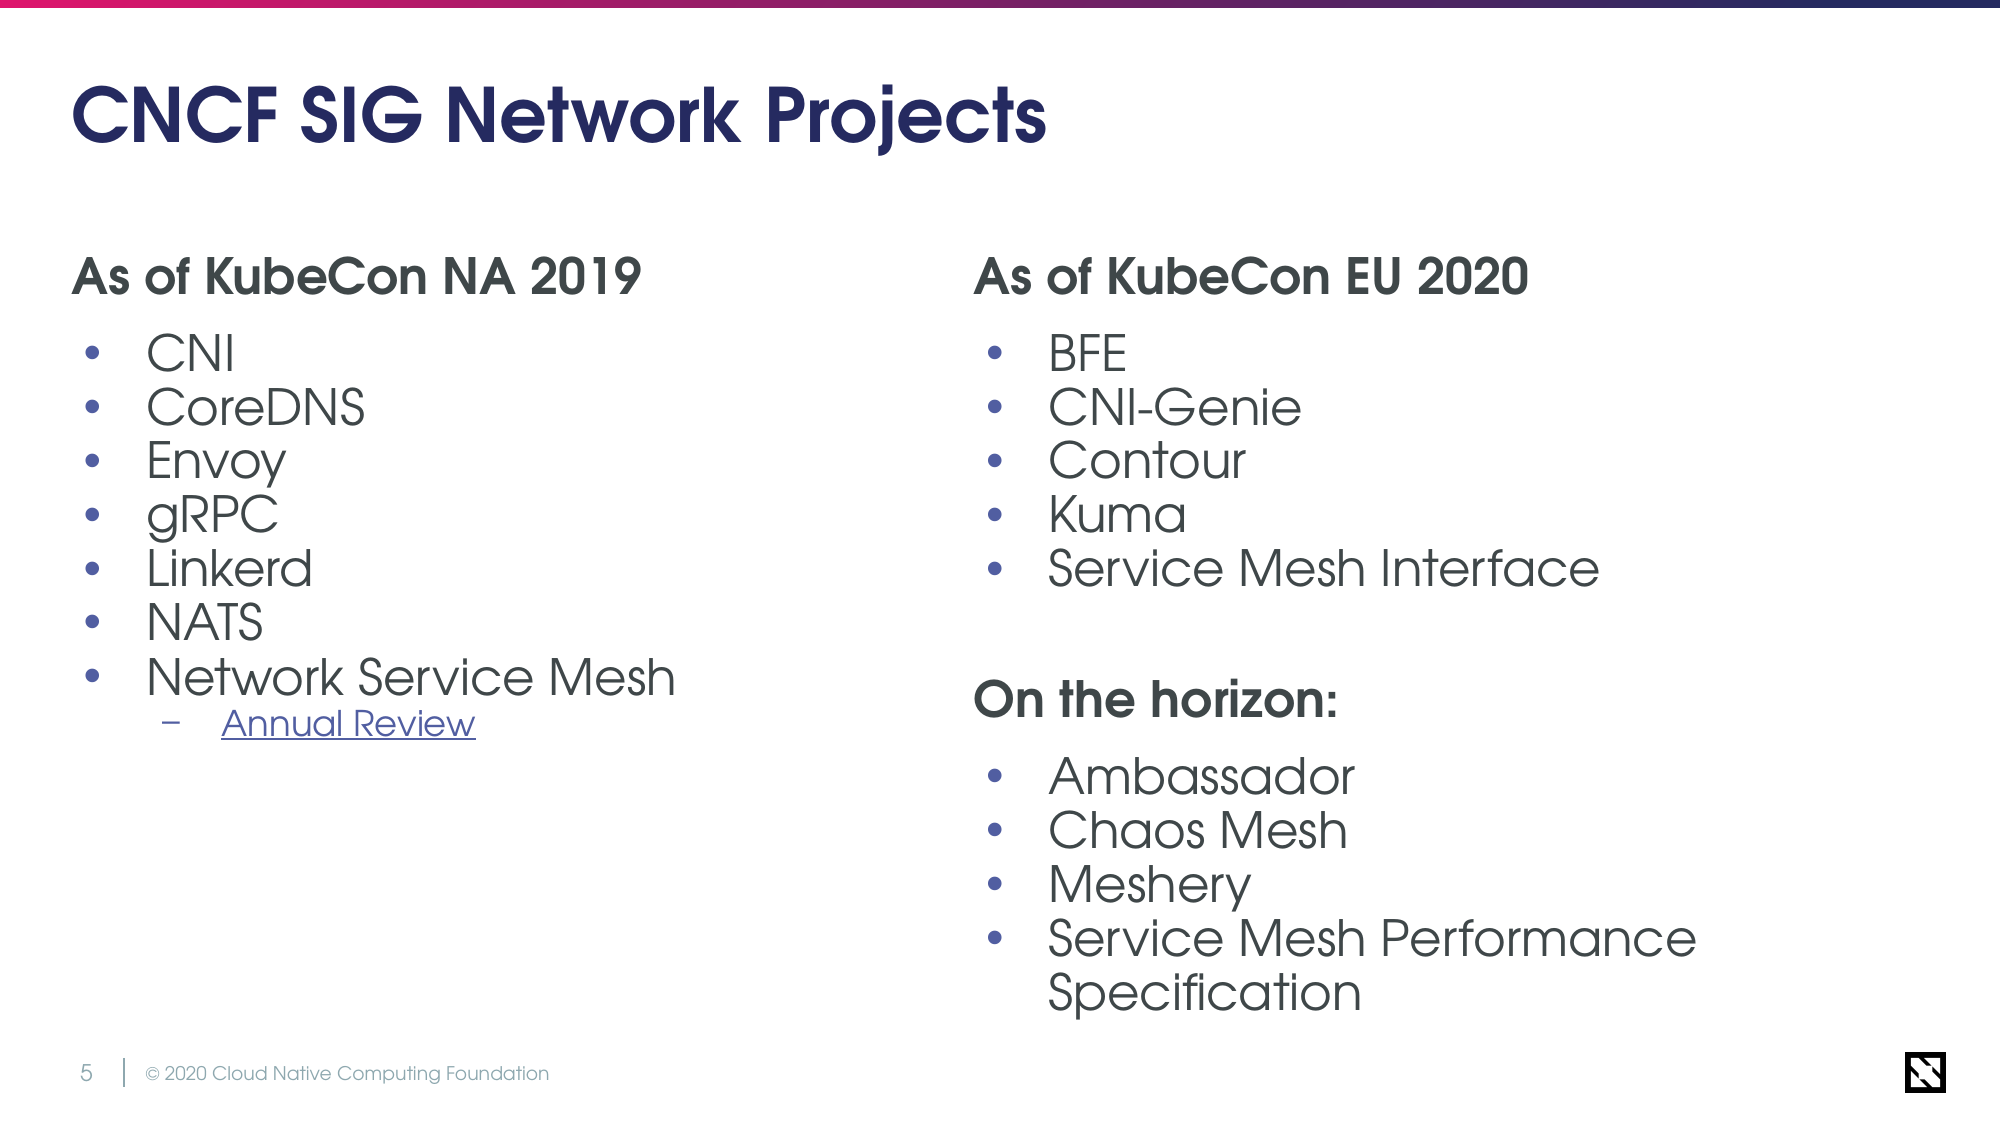

# CNCF SIG Network Projects
As of KubeCon NA 2019
CNI
CoreDNS
Envoy
gRPC
Linkerd
NATS
Network Service Mesh
Annual Review
As of KubeCon EU 2020
BFE
CNI-Genie
Contour
Kuma
Service Mesh Interface
On the horizon:
Ambassador
Chaos Mesh
Meshery
Service Mesh Performance Specification